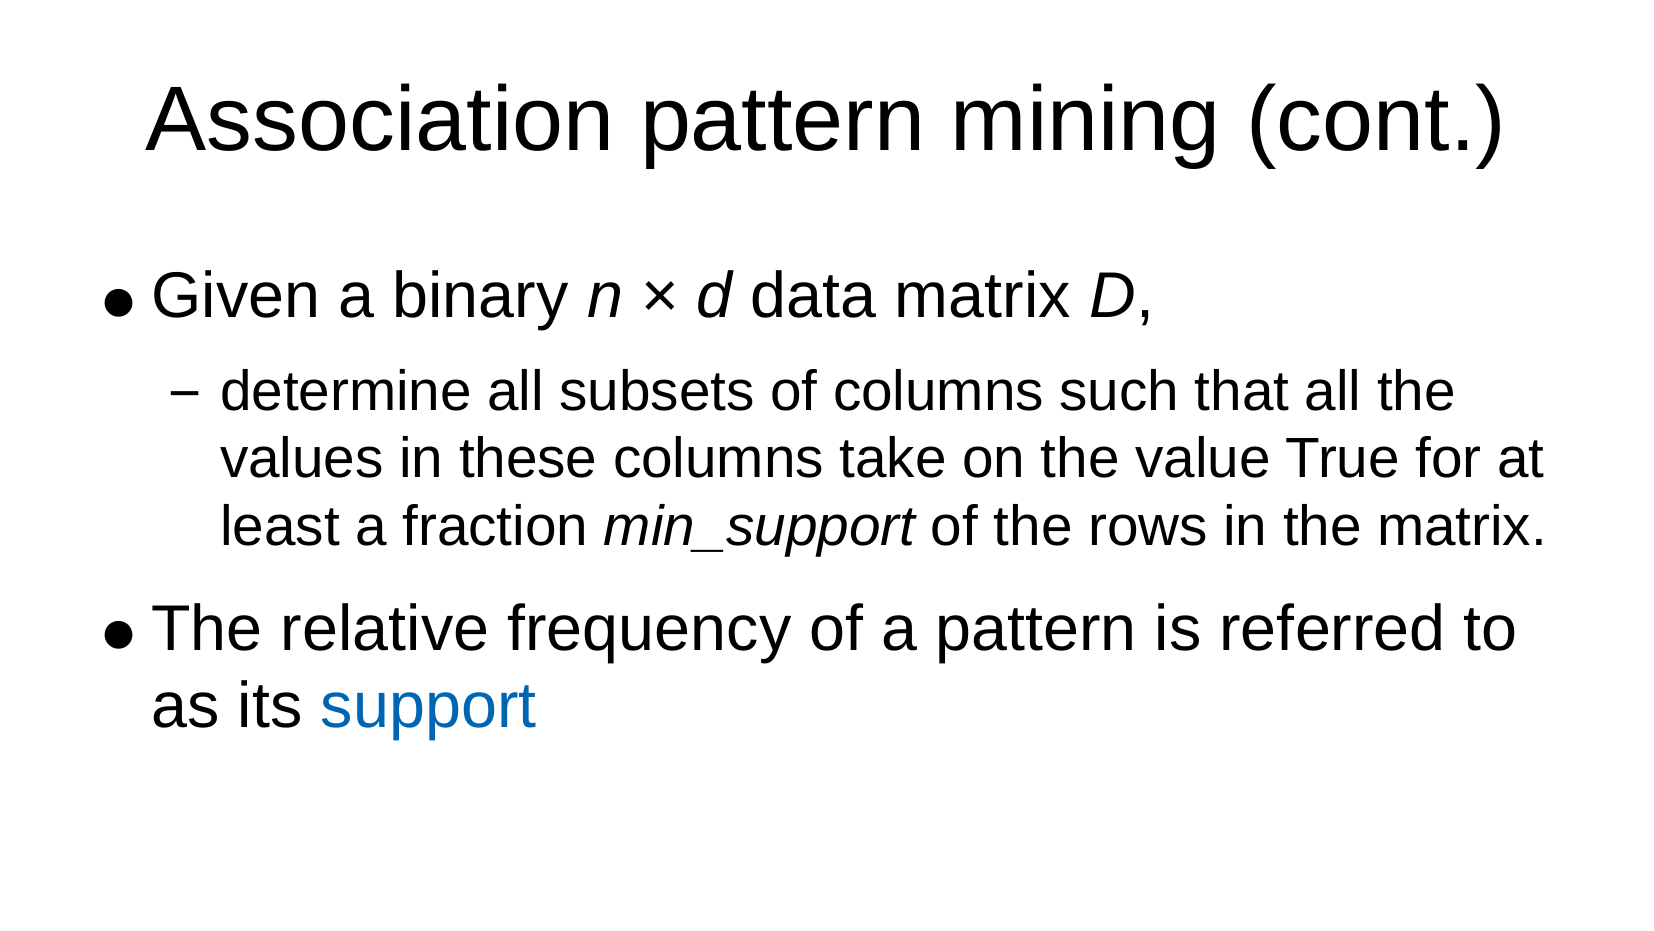

Association pattern mining (cont.)
Given a binary n × d data matrix D,
determine all subsets of columns such that all the values in these columns take on the value True for at least a fraction min_support of the rows in the matrix.
The relative frequency of a pattern is referred to as its support